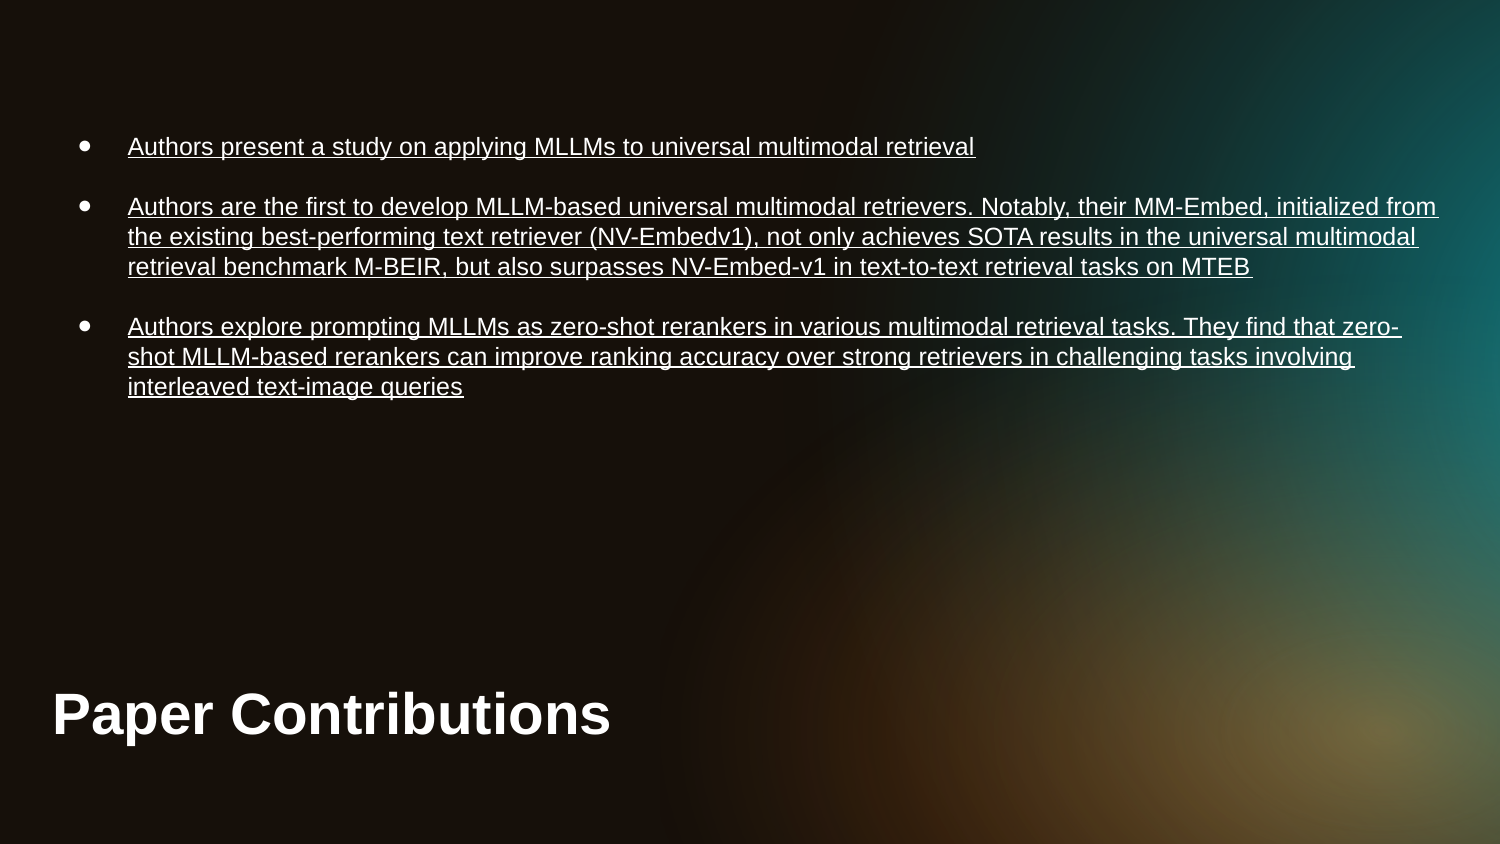

Authors present a study on applying MLLMs to universal multimodal retrieval

Authors are the first to develop MLLM-based universal multimodal retrievers. Notably, their MM-Embed, initialized from the existing best-performing text retriever (NV-Embedv1), not only achieves SOTA results in the universal multimodal retrieval benchmark M-BEIR, but also surpasses NV-Embed-v1 in text-to-text retrieval tasks on MTEB

Authors explore prompting MLLMs as zero-shot rerankers in various multimodal retrieval tasks. They find that zero-shot MLLM-based rerankers can improve ranking accuracy over strong retrievers in challenging tasks involving interleaved text-image queries
# Paper Contributions